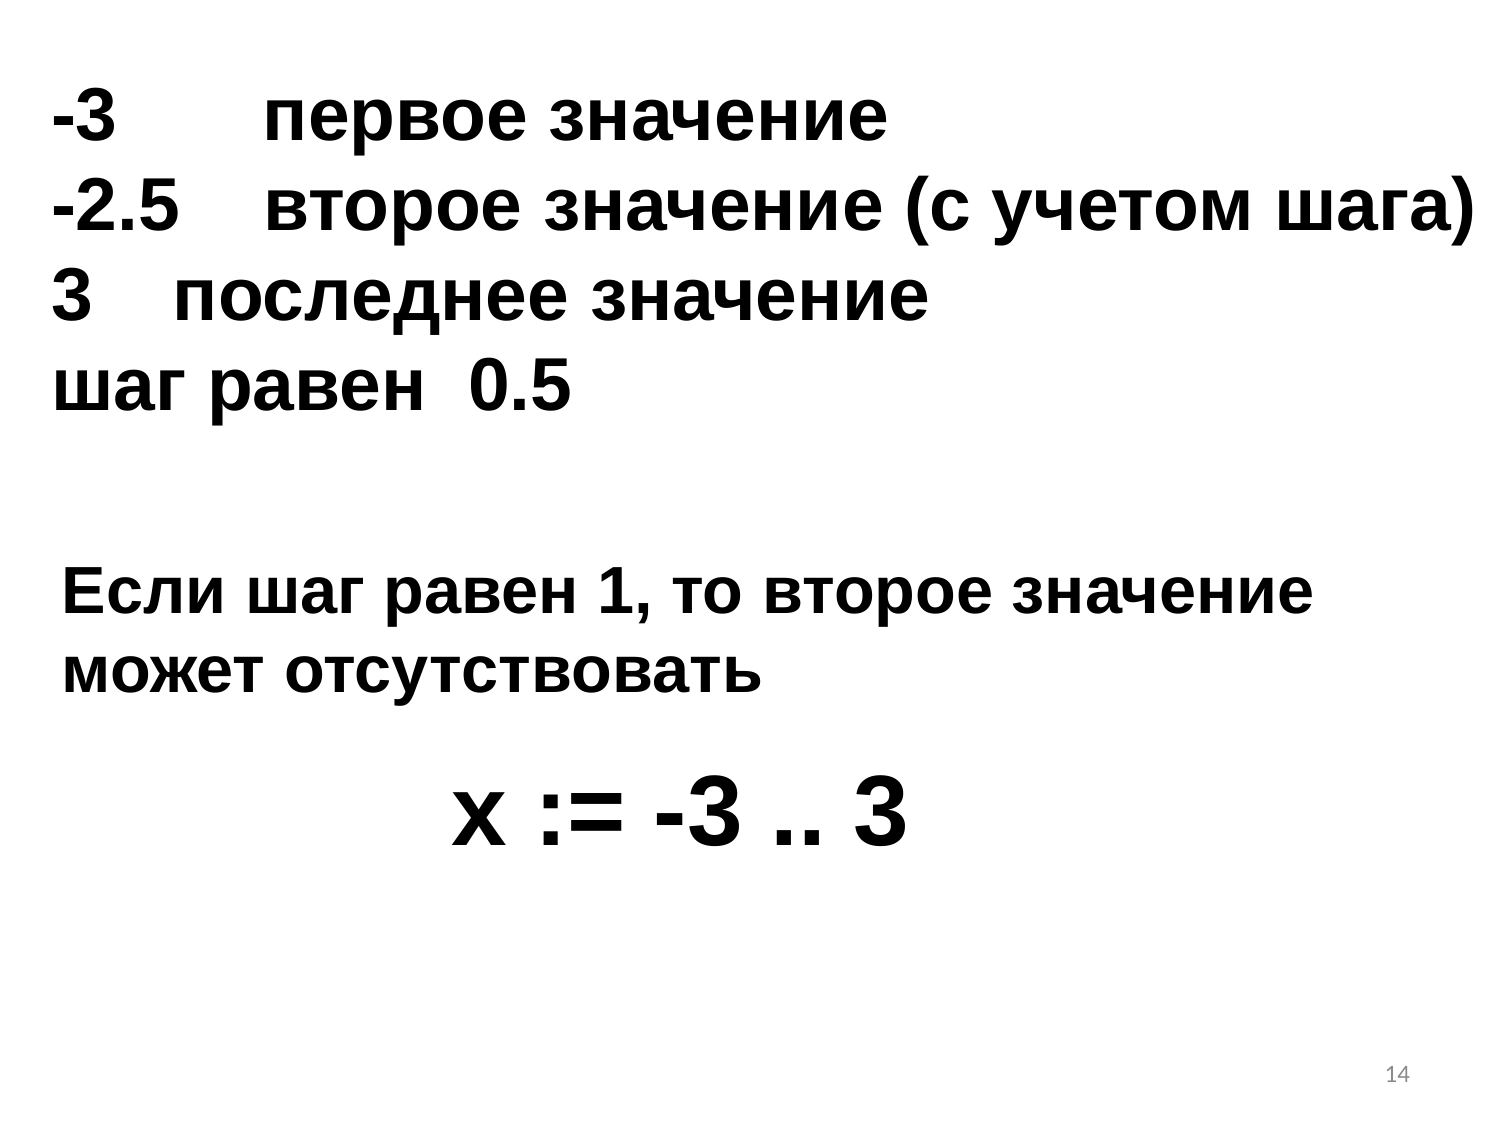

-3       первое значение
-2.5    второе значение (с учетом шага)
последнее значение
шаг равен  0.5
Если шаг равен 1, то второе значение может отсутствовать
x := -3 .. 3
14